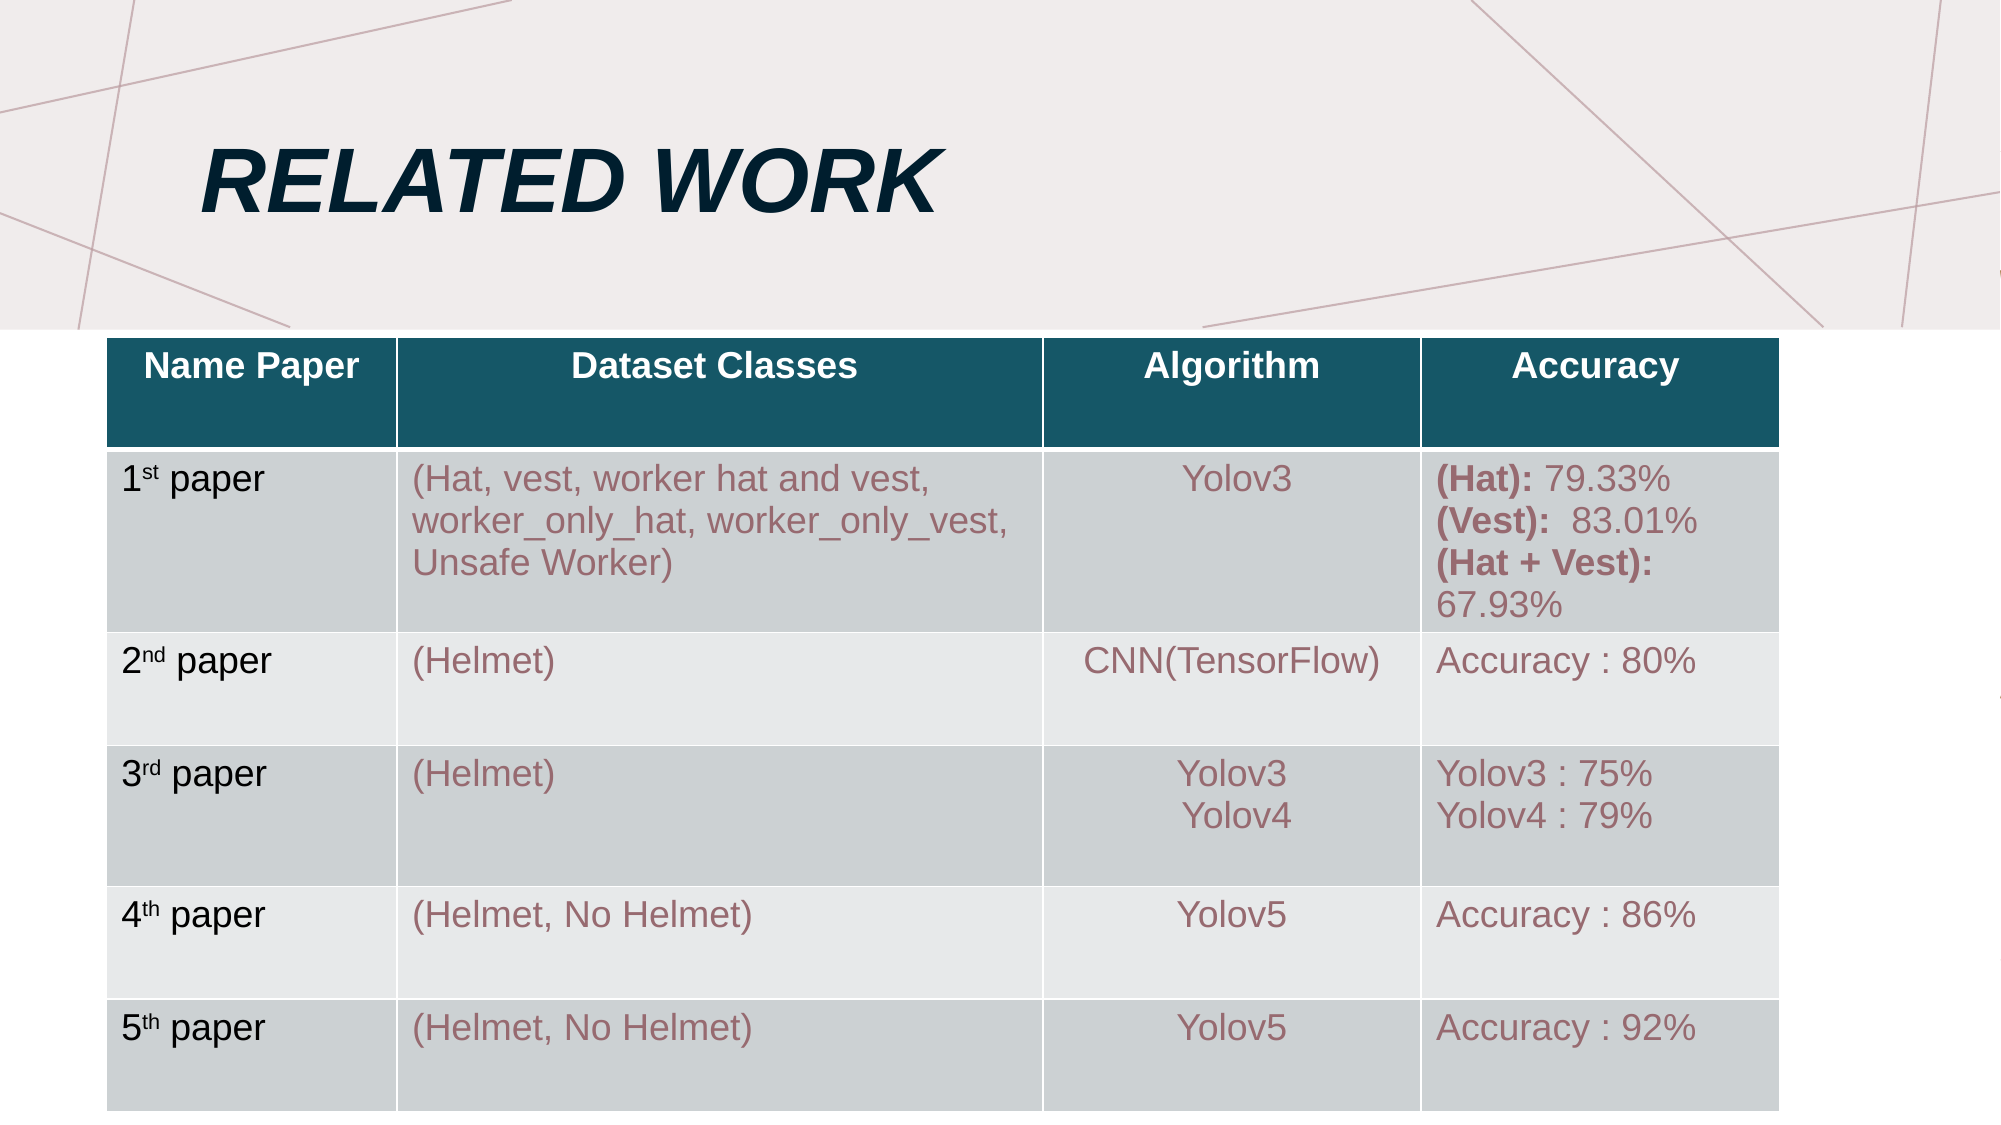

# Related Work
| Name Paper | Dataset Classes | Algorithm | Accuracy |
| --- | --- | --- | --- |
| 1st paper | (Hat, vest, worker hat and vest, worker\_only\_hat, worker\_only\_vest, Unsafe Worker) | Yolov3 | (Hat): 79.33% (Vest): 83.01% (Hat + Vest): 67.93% |
| 2nd paper | (Helmet) | CNN(TensorFlow) | Accuracy : 80% |
| 3rd paper | (Helmet) | Yolov3 Yolov4 | Yolov3 : 75% Yolov4 : 79% |
| 4th paper | (Helmet, No Helmet) | Yolov5 | Accuracy : 86% |
| 5th paper | (Helmet, No Helmet) | Yolov5 | Accuracy : 92% |
Know your material in advance
Anticipate common questions
Rehearse your responses

Maintaining composure during the Q&A session is essential for projecting confidence and authority. Consider the following tips for staying composed:
Stay calm
Actively listen
Pause and reflect
Maintain eye contact